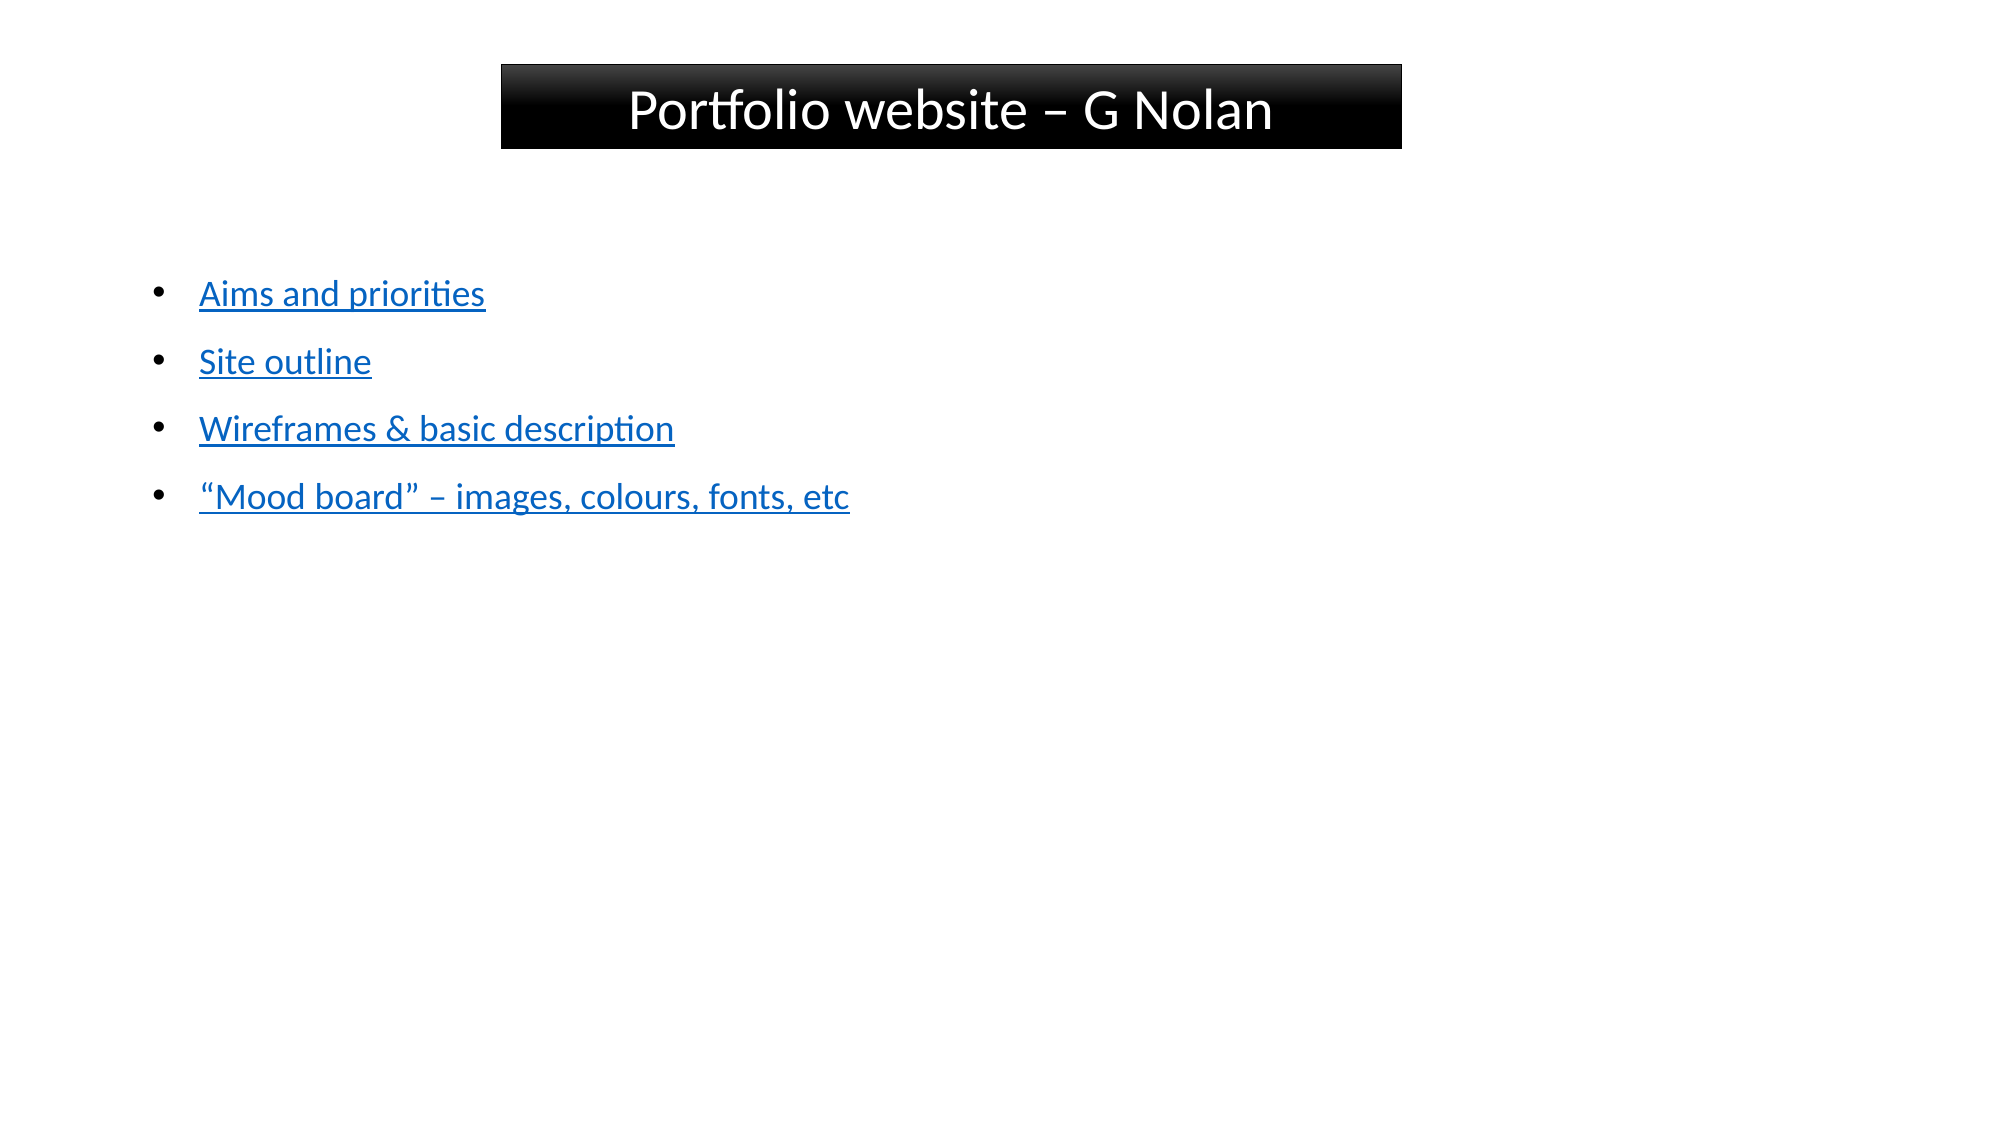

Portfolio website – G Nolan
Aims and priorities
Site outline
Wireframes & basic description
“Mood board” – images, colours, fonts, etc